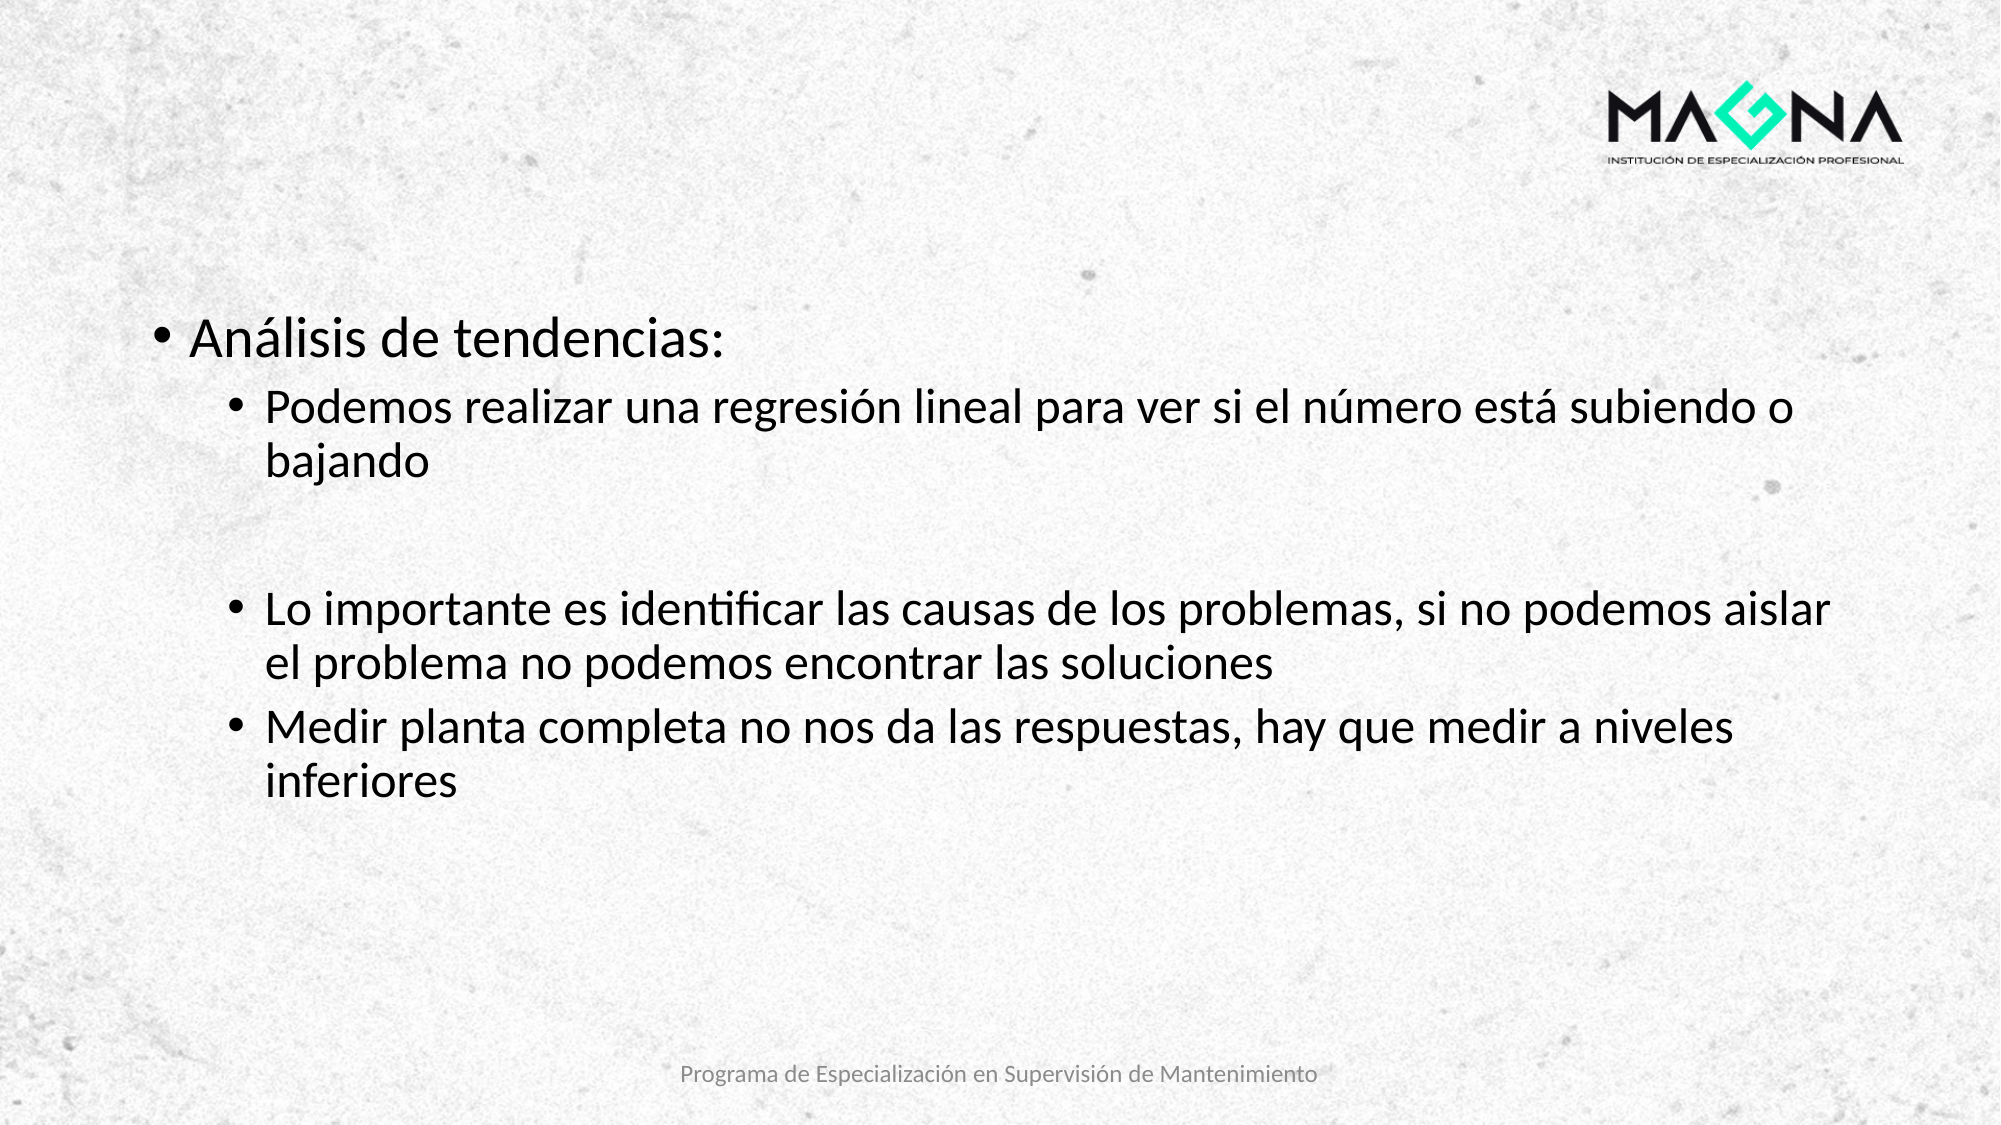

#
Análisis de tendencias:
Podemos realizar una regresión lineal para ver si el número está subiendo o bajando

Lo importante es identificar las causas de los problemas, si no podemos aislar el problema no podemos encontrar las soluciones
Medir planta completa no nos da las respuestas, hay que medir a niveles inferiores